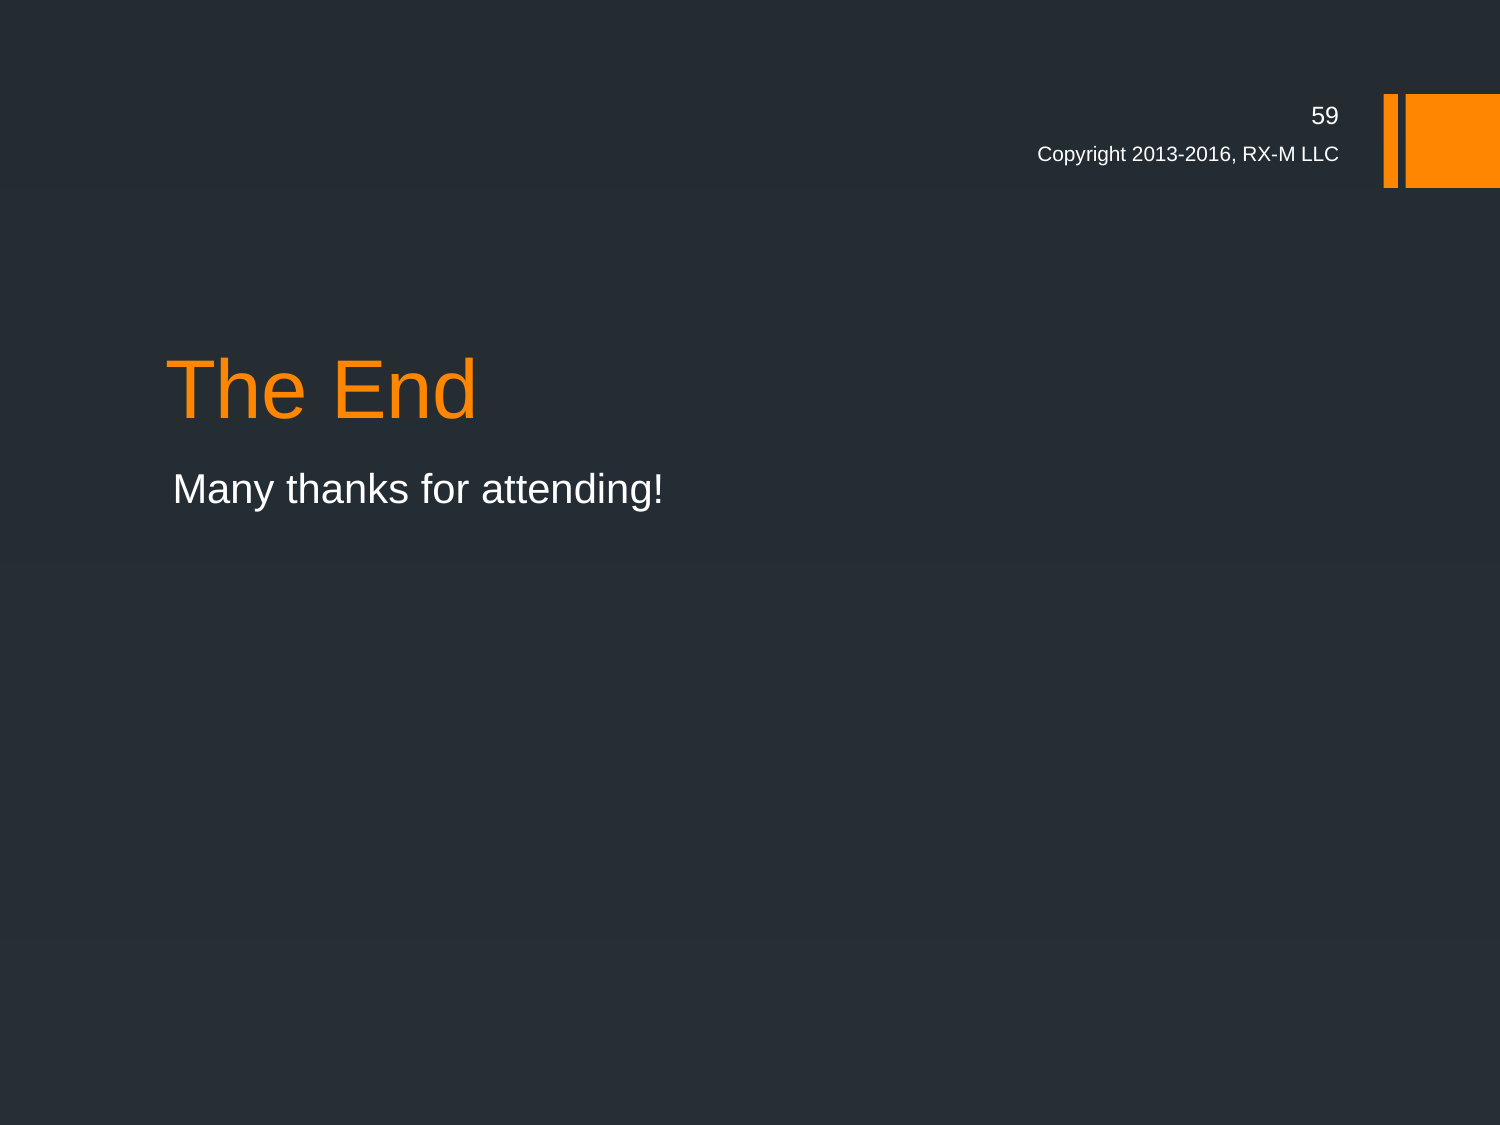

59
Copyright 2013-2016, RX-M LLC
# The End
Many thanks for attending!